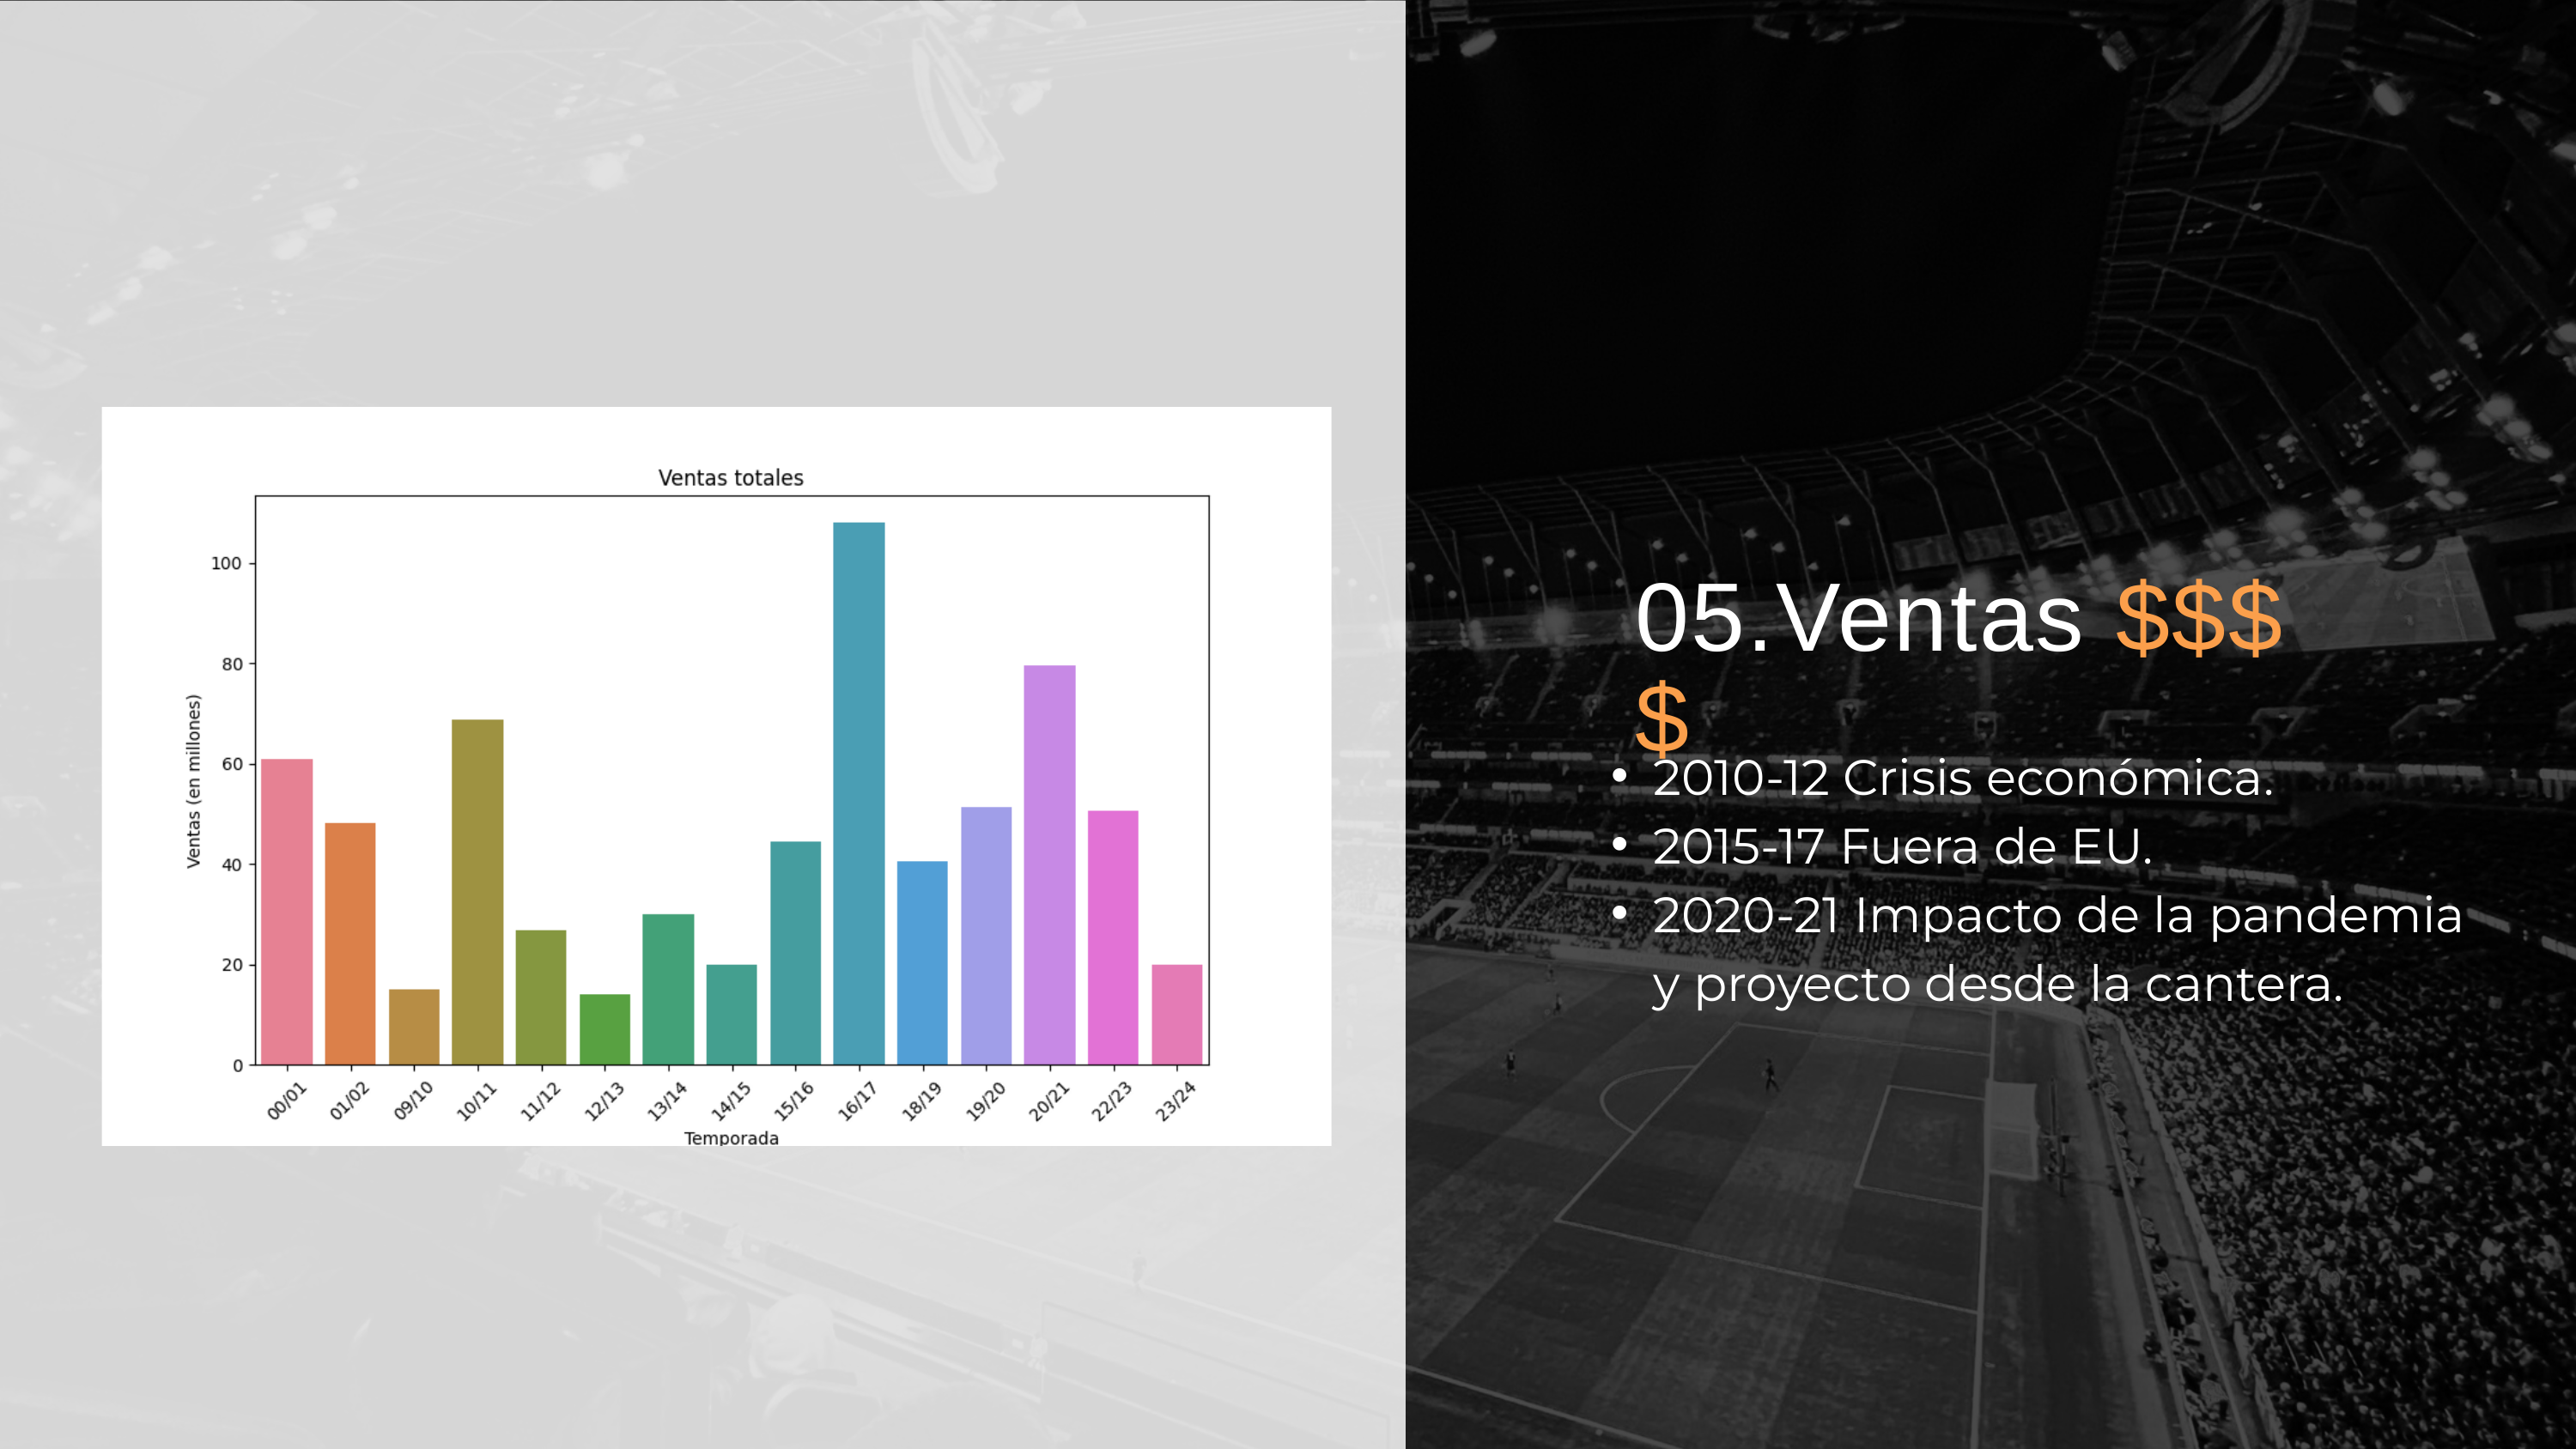

05.Ventas $$$$

2010-12 Crisis económica.
2015-17 Fuera de EU.
2020-21 Impacto de la pandemia y proyecto desde la cantera.